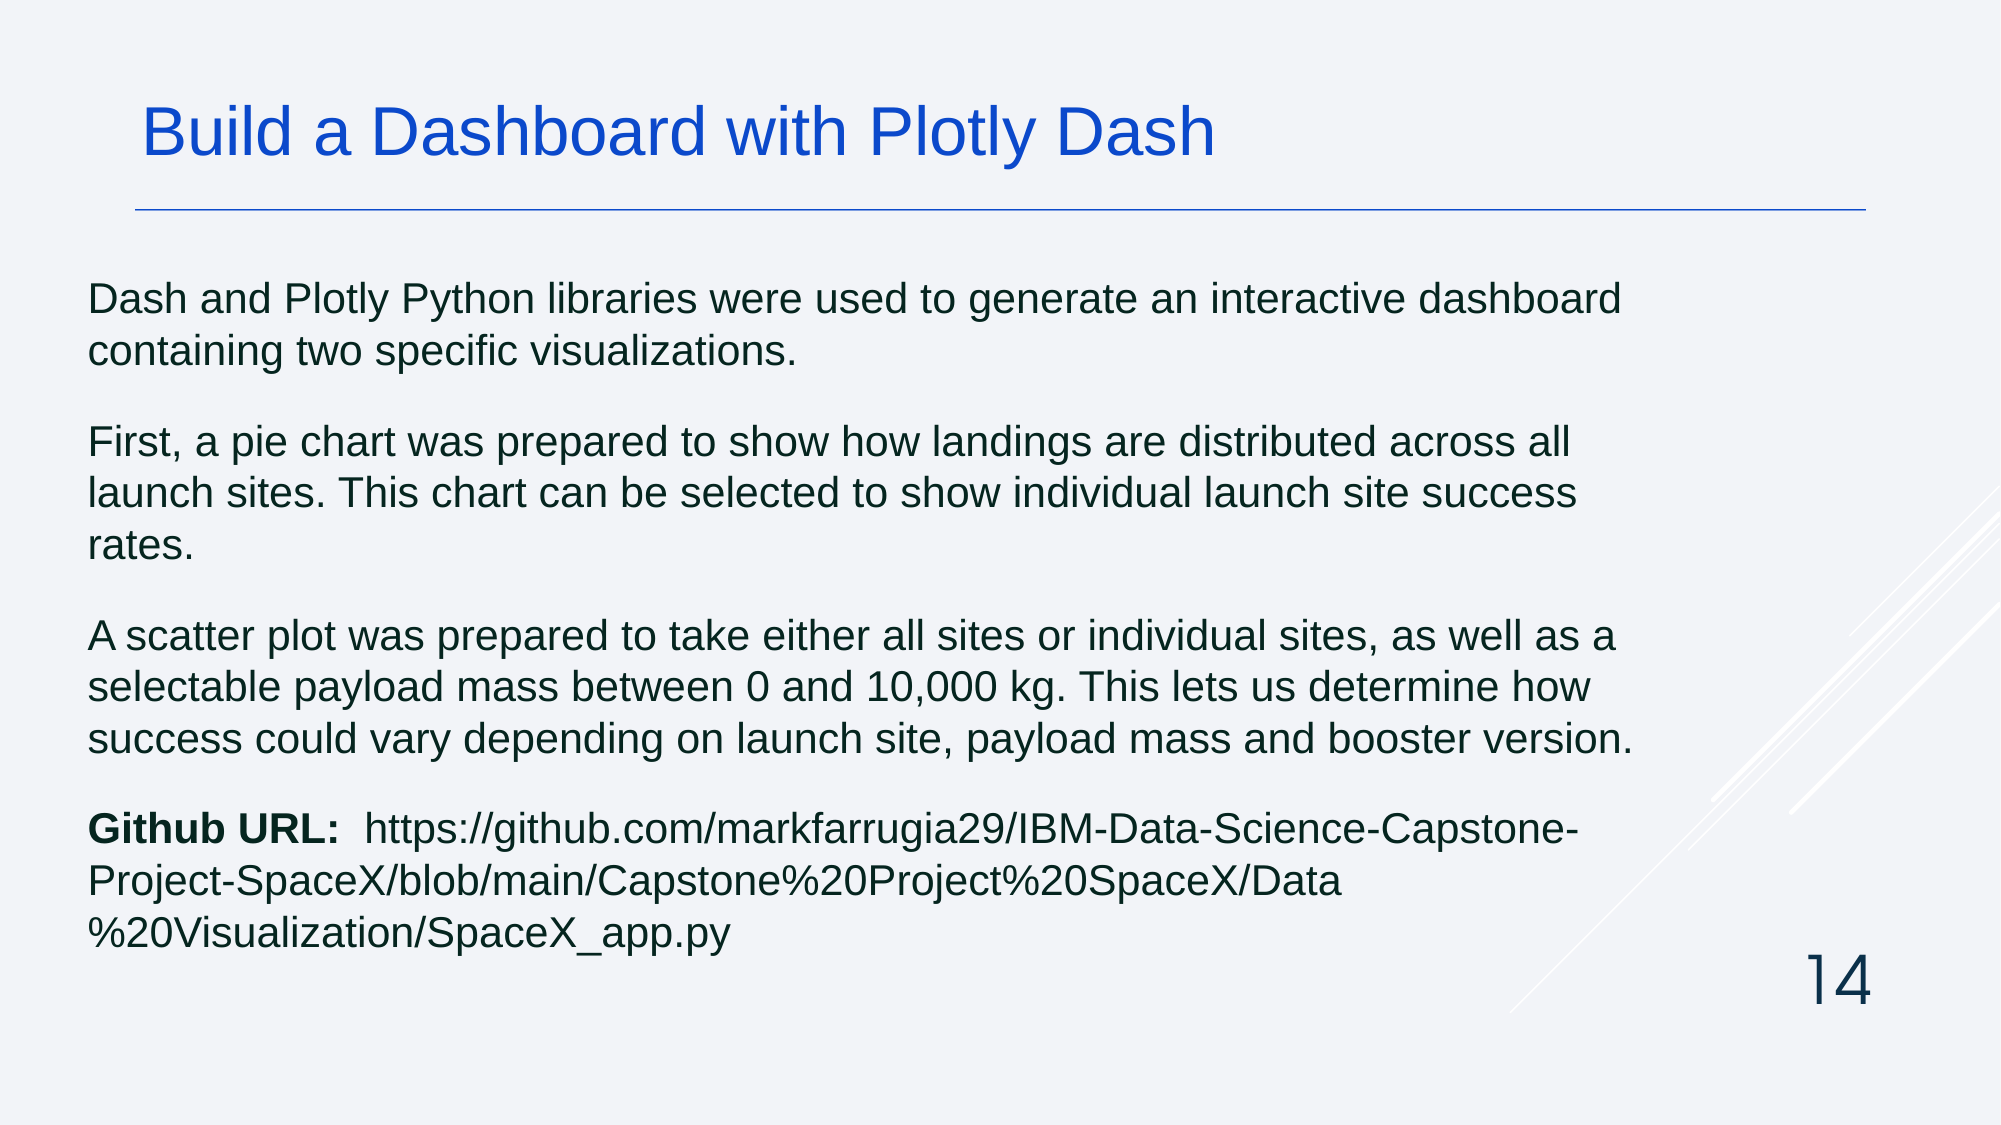

Build a Dashboard with Plotly Dash
Dash and Plotly Python libraries were used to generate an interactive dashboard containing two specific visualizations.
First, a pie chart was prepared to show how landings are distributed across all launch sites. This chart can be selected to show individual launch site success rates.
A scatter plot was prepared to take either all sites or individual sites, as well as a selectable payload mass between 0 and 10,000 kg. This lets us determine how success could vary depending on launch site, payload mass and booster version.
Github URL:  https://github.com/markfarrugia29/IBM-Data-Science-Capstone-Project-SpaceX/blob/main/Capstone%20Project%20SpaceX/Data%20Visualization/SpaceX_app.py

14